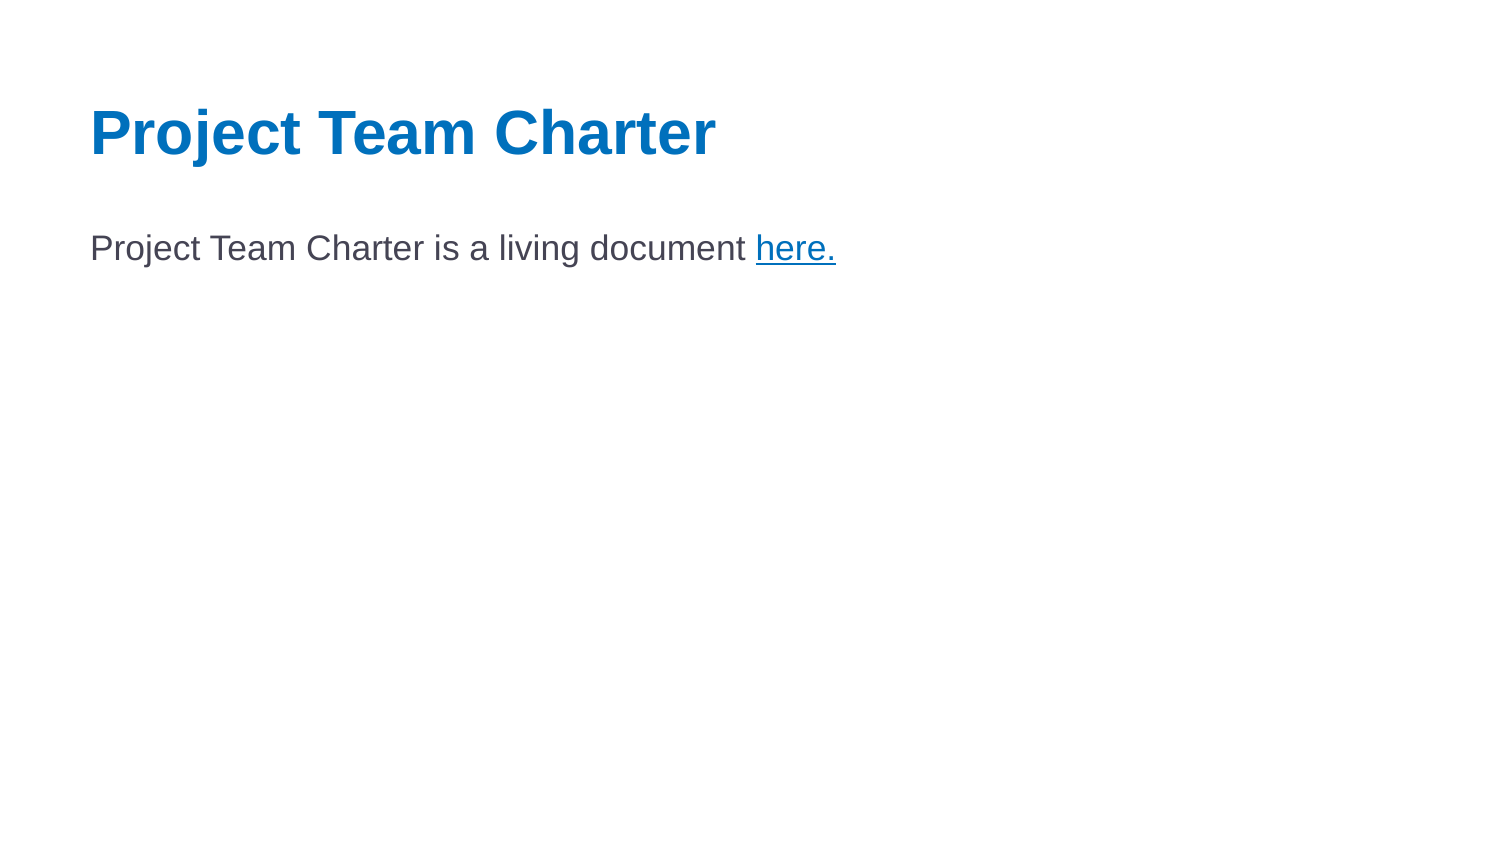

# Project Team Charter
Project Team Charter is a living document here.